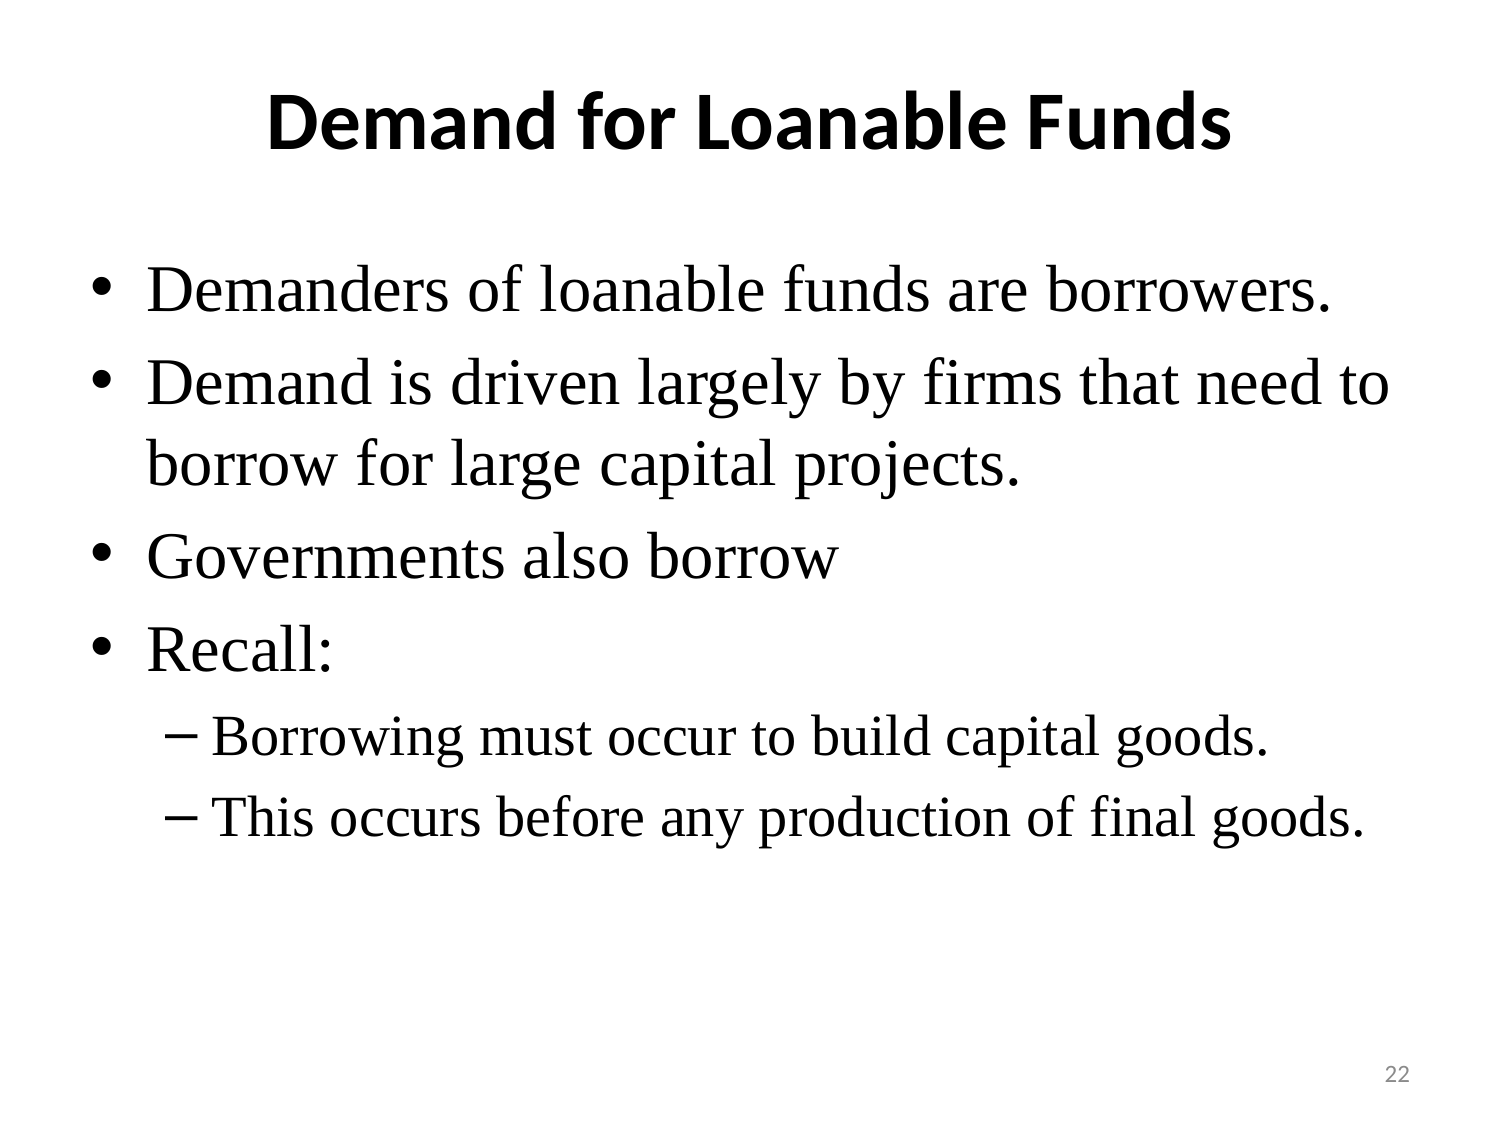

# Demand for Loanable Funds
Demanders of loanable funds are borrowers.
Demand is driven largely by firms that need to borrow for large capital projects.
Governments also borrow
Recall:
Borrowing must occur to build capital goods.
This occurs before any production of final goods.

22